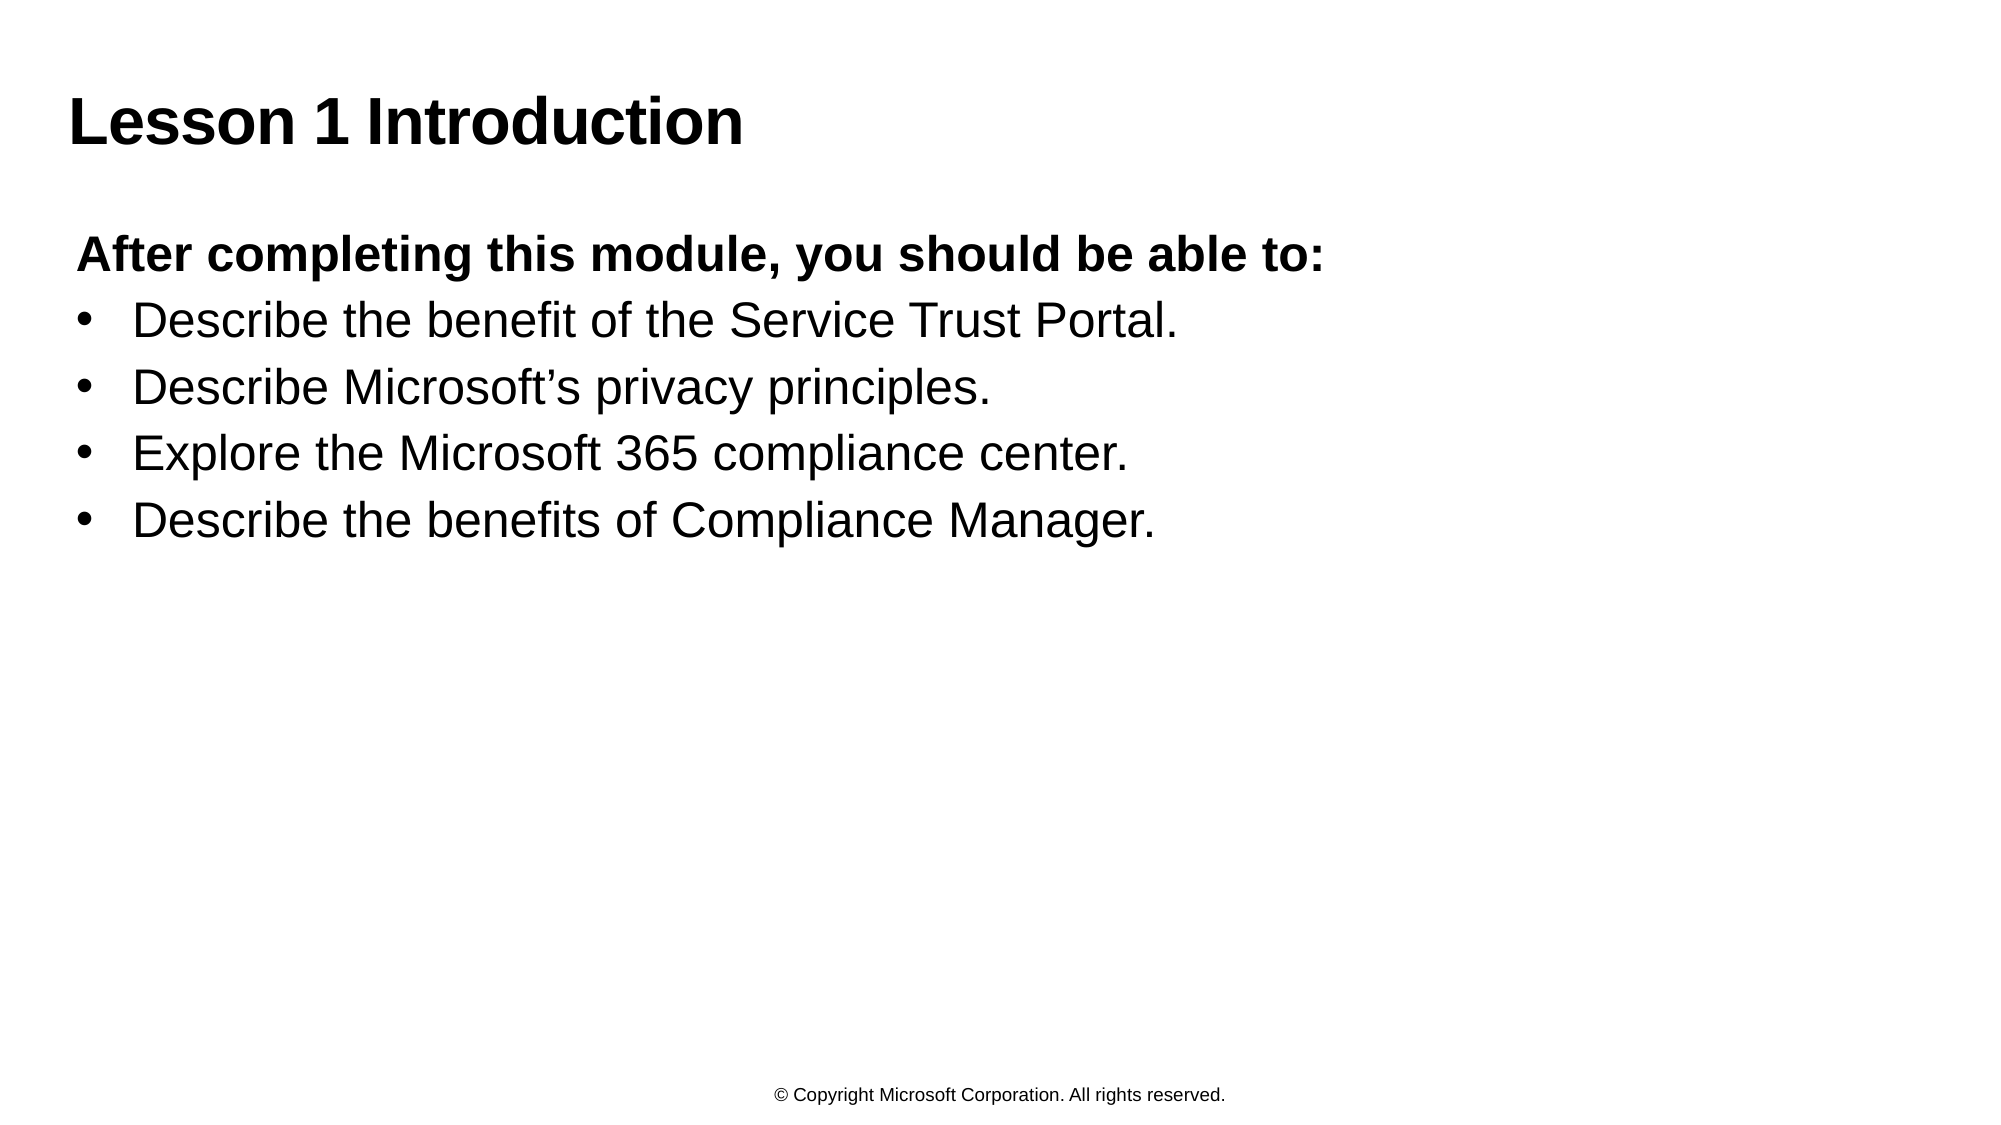

# Lesson 1 Introduction
After completing this module, you should be able to:
Describe the benefit of the Service Trust Portal.
Describe Microsoft’s privacy principles.
Explore the Microsoft 365 compliance center.
Describe the benefits of Compliance Manager.